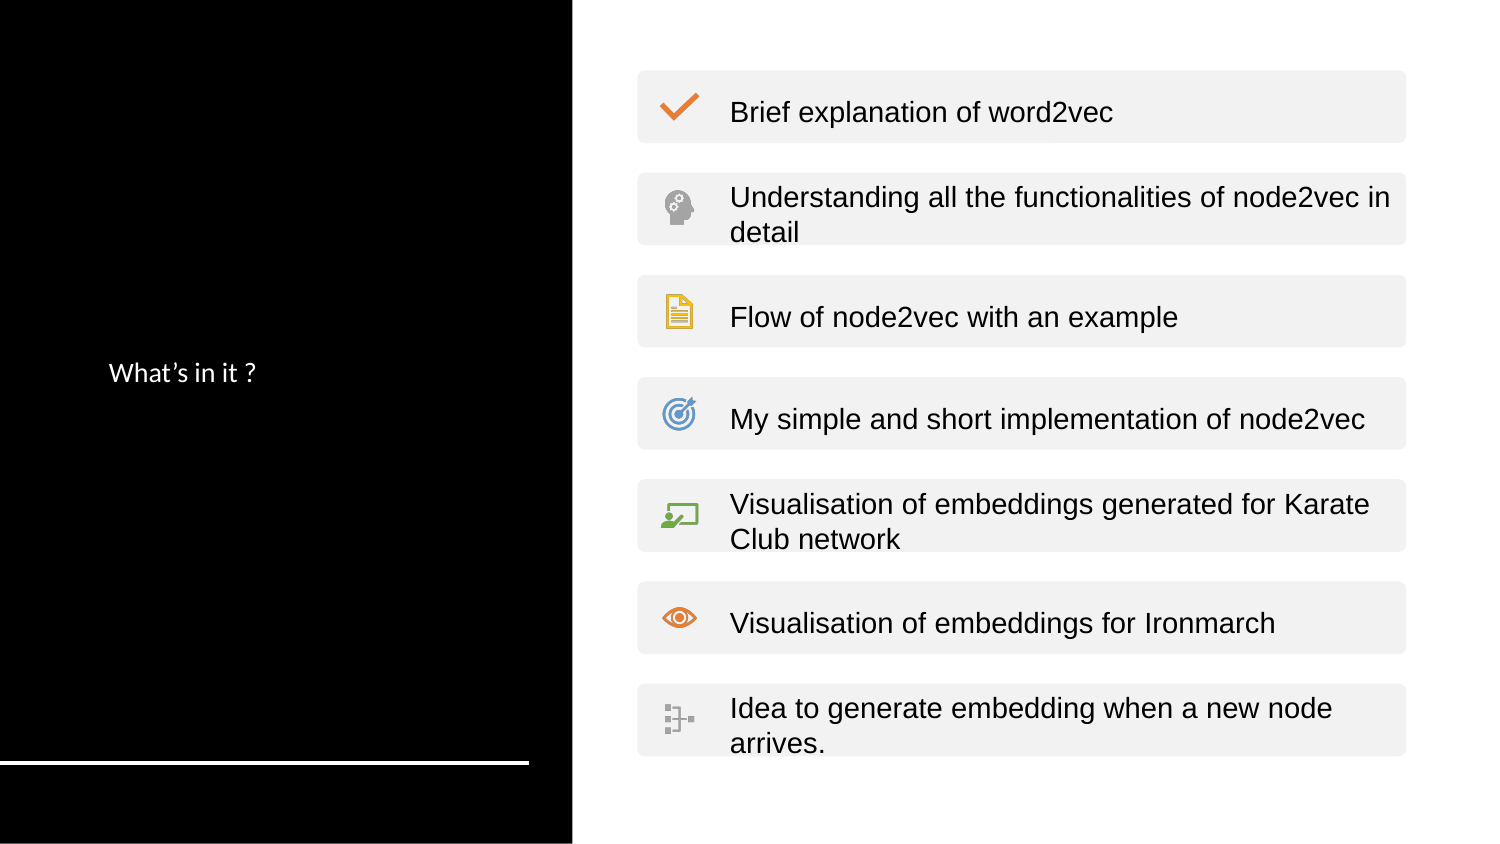

# What’s in it ?

Brief explanation of word2vec

Understanding all the functionalities of node2vec in detail

Flow of node2vec with an example

My simple and short implementation of node2vec

Visualisation of embeddings generated for Karate Club network

Visualisation of embeddings for Ironmarch

Idea to generate embedding when a new node arrives.